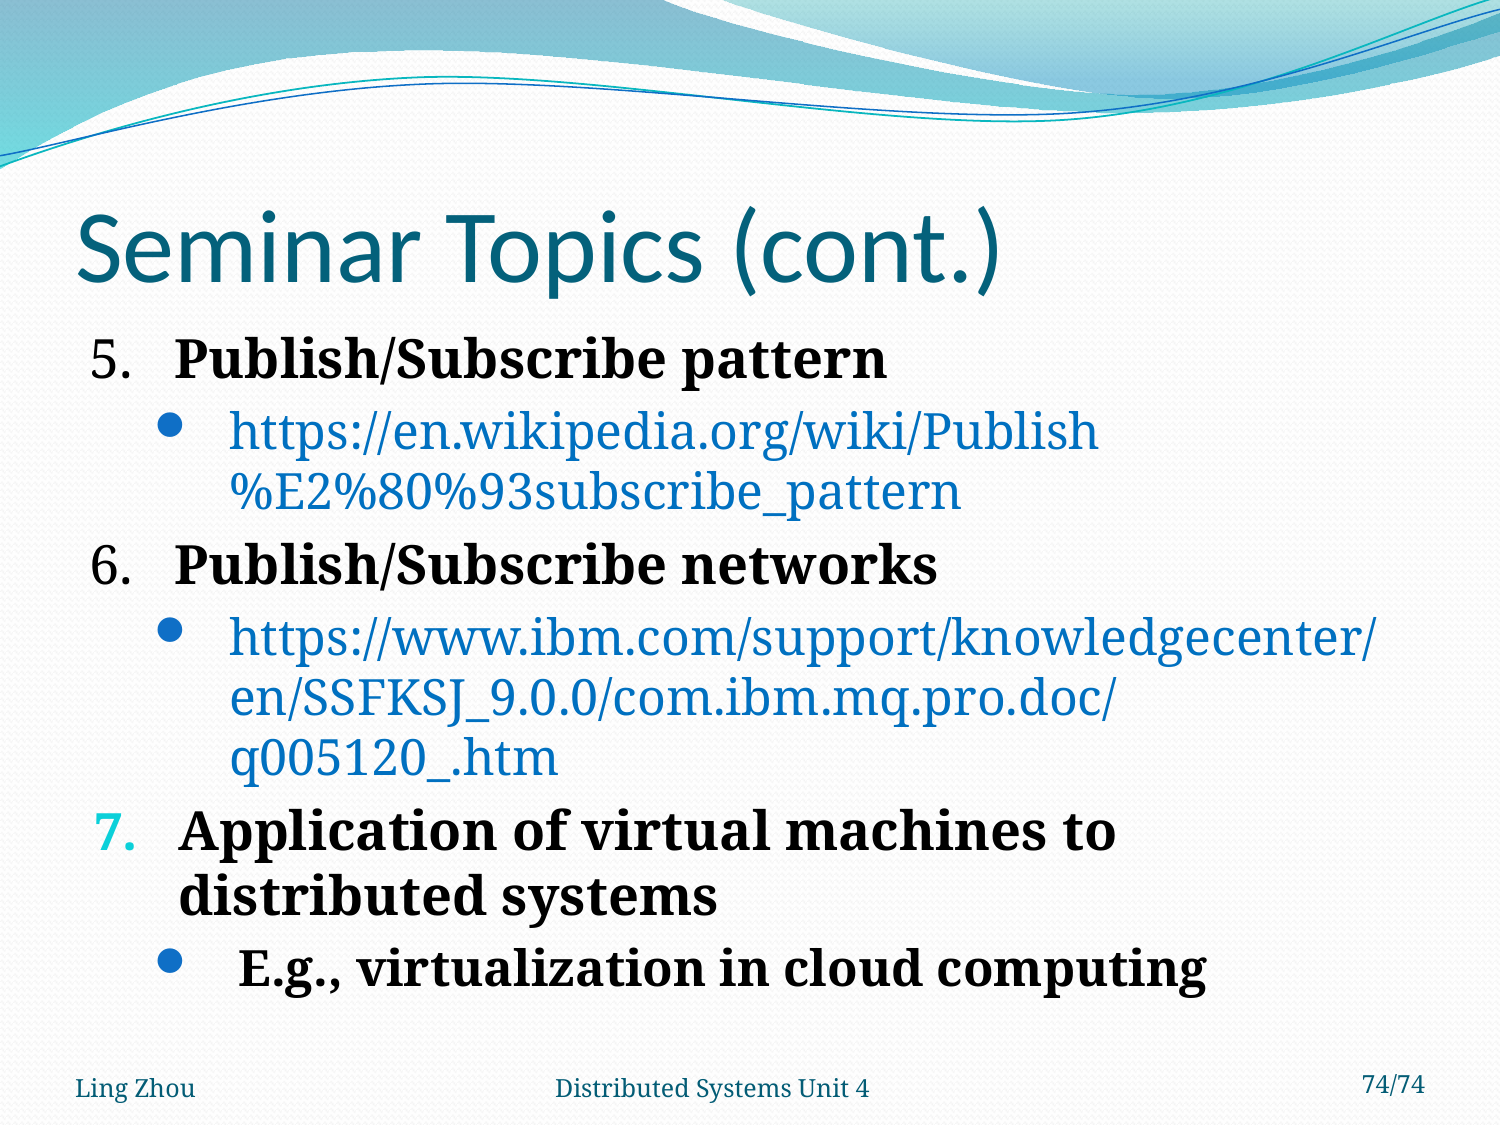

# Seminar Topics (cont.)
5.	Publish/Subscribe pattern
https://en.wikipedia.org/wiki/Publish%E2%80%93subscribe_pattern
6.	Publish/Subscribe networks
https://www.ibm.com/support/knowledgecenter/en/SSFKSJ_9.0.0/com.ibm.mq.pro.doc/q005120_.htm
Application of virtual machines to distributed systems
E.g., virtualization in cloud computing
Ling Zhou
Distributed Systems Unit 4
74/74